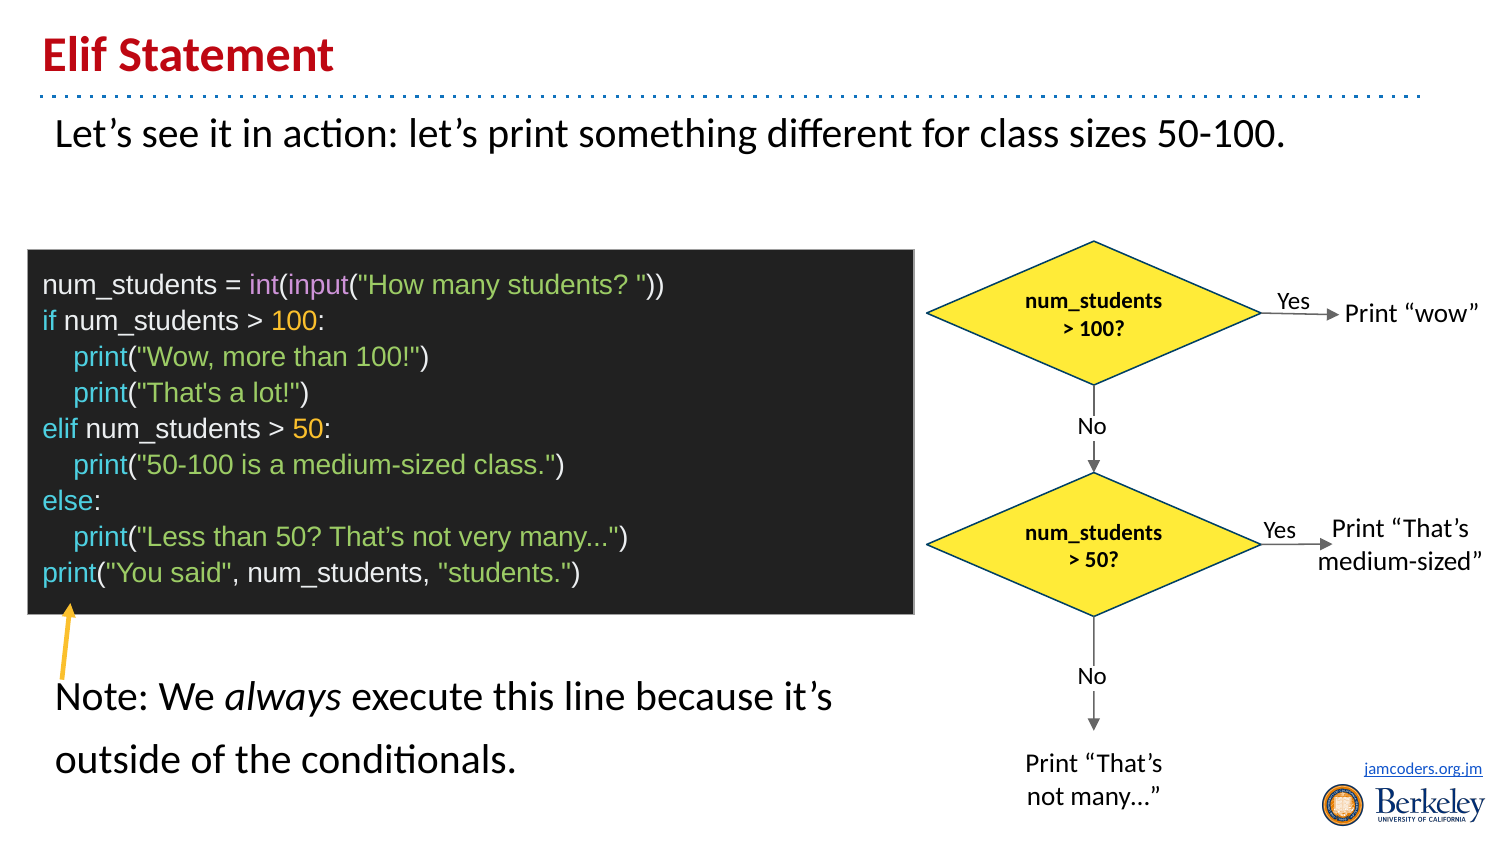

# Elif Statement
Let’s see it in action: let’s print something different for class sizes 50-100.

Note: We always execute this line because it’s
outside of the conditionals.
num_students > 100?
| num\_students = int(input("How many students? ")) if num\_students > 100: print("Wow, more than 100!") print("That's a lot!") elif num\_students > 50: print("50-100 is a medium-sized class.") else: print("Less than 50? That’s not very many...") print("You said", num\_students, "students.") |
| --- |
Yes
Print “wow”
No
num_students > 50?
Print “That’s medium-sized”
Yes
No
Print “That’s not many…”